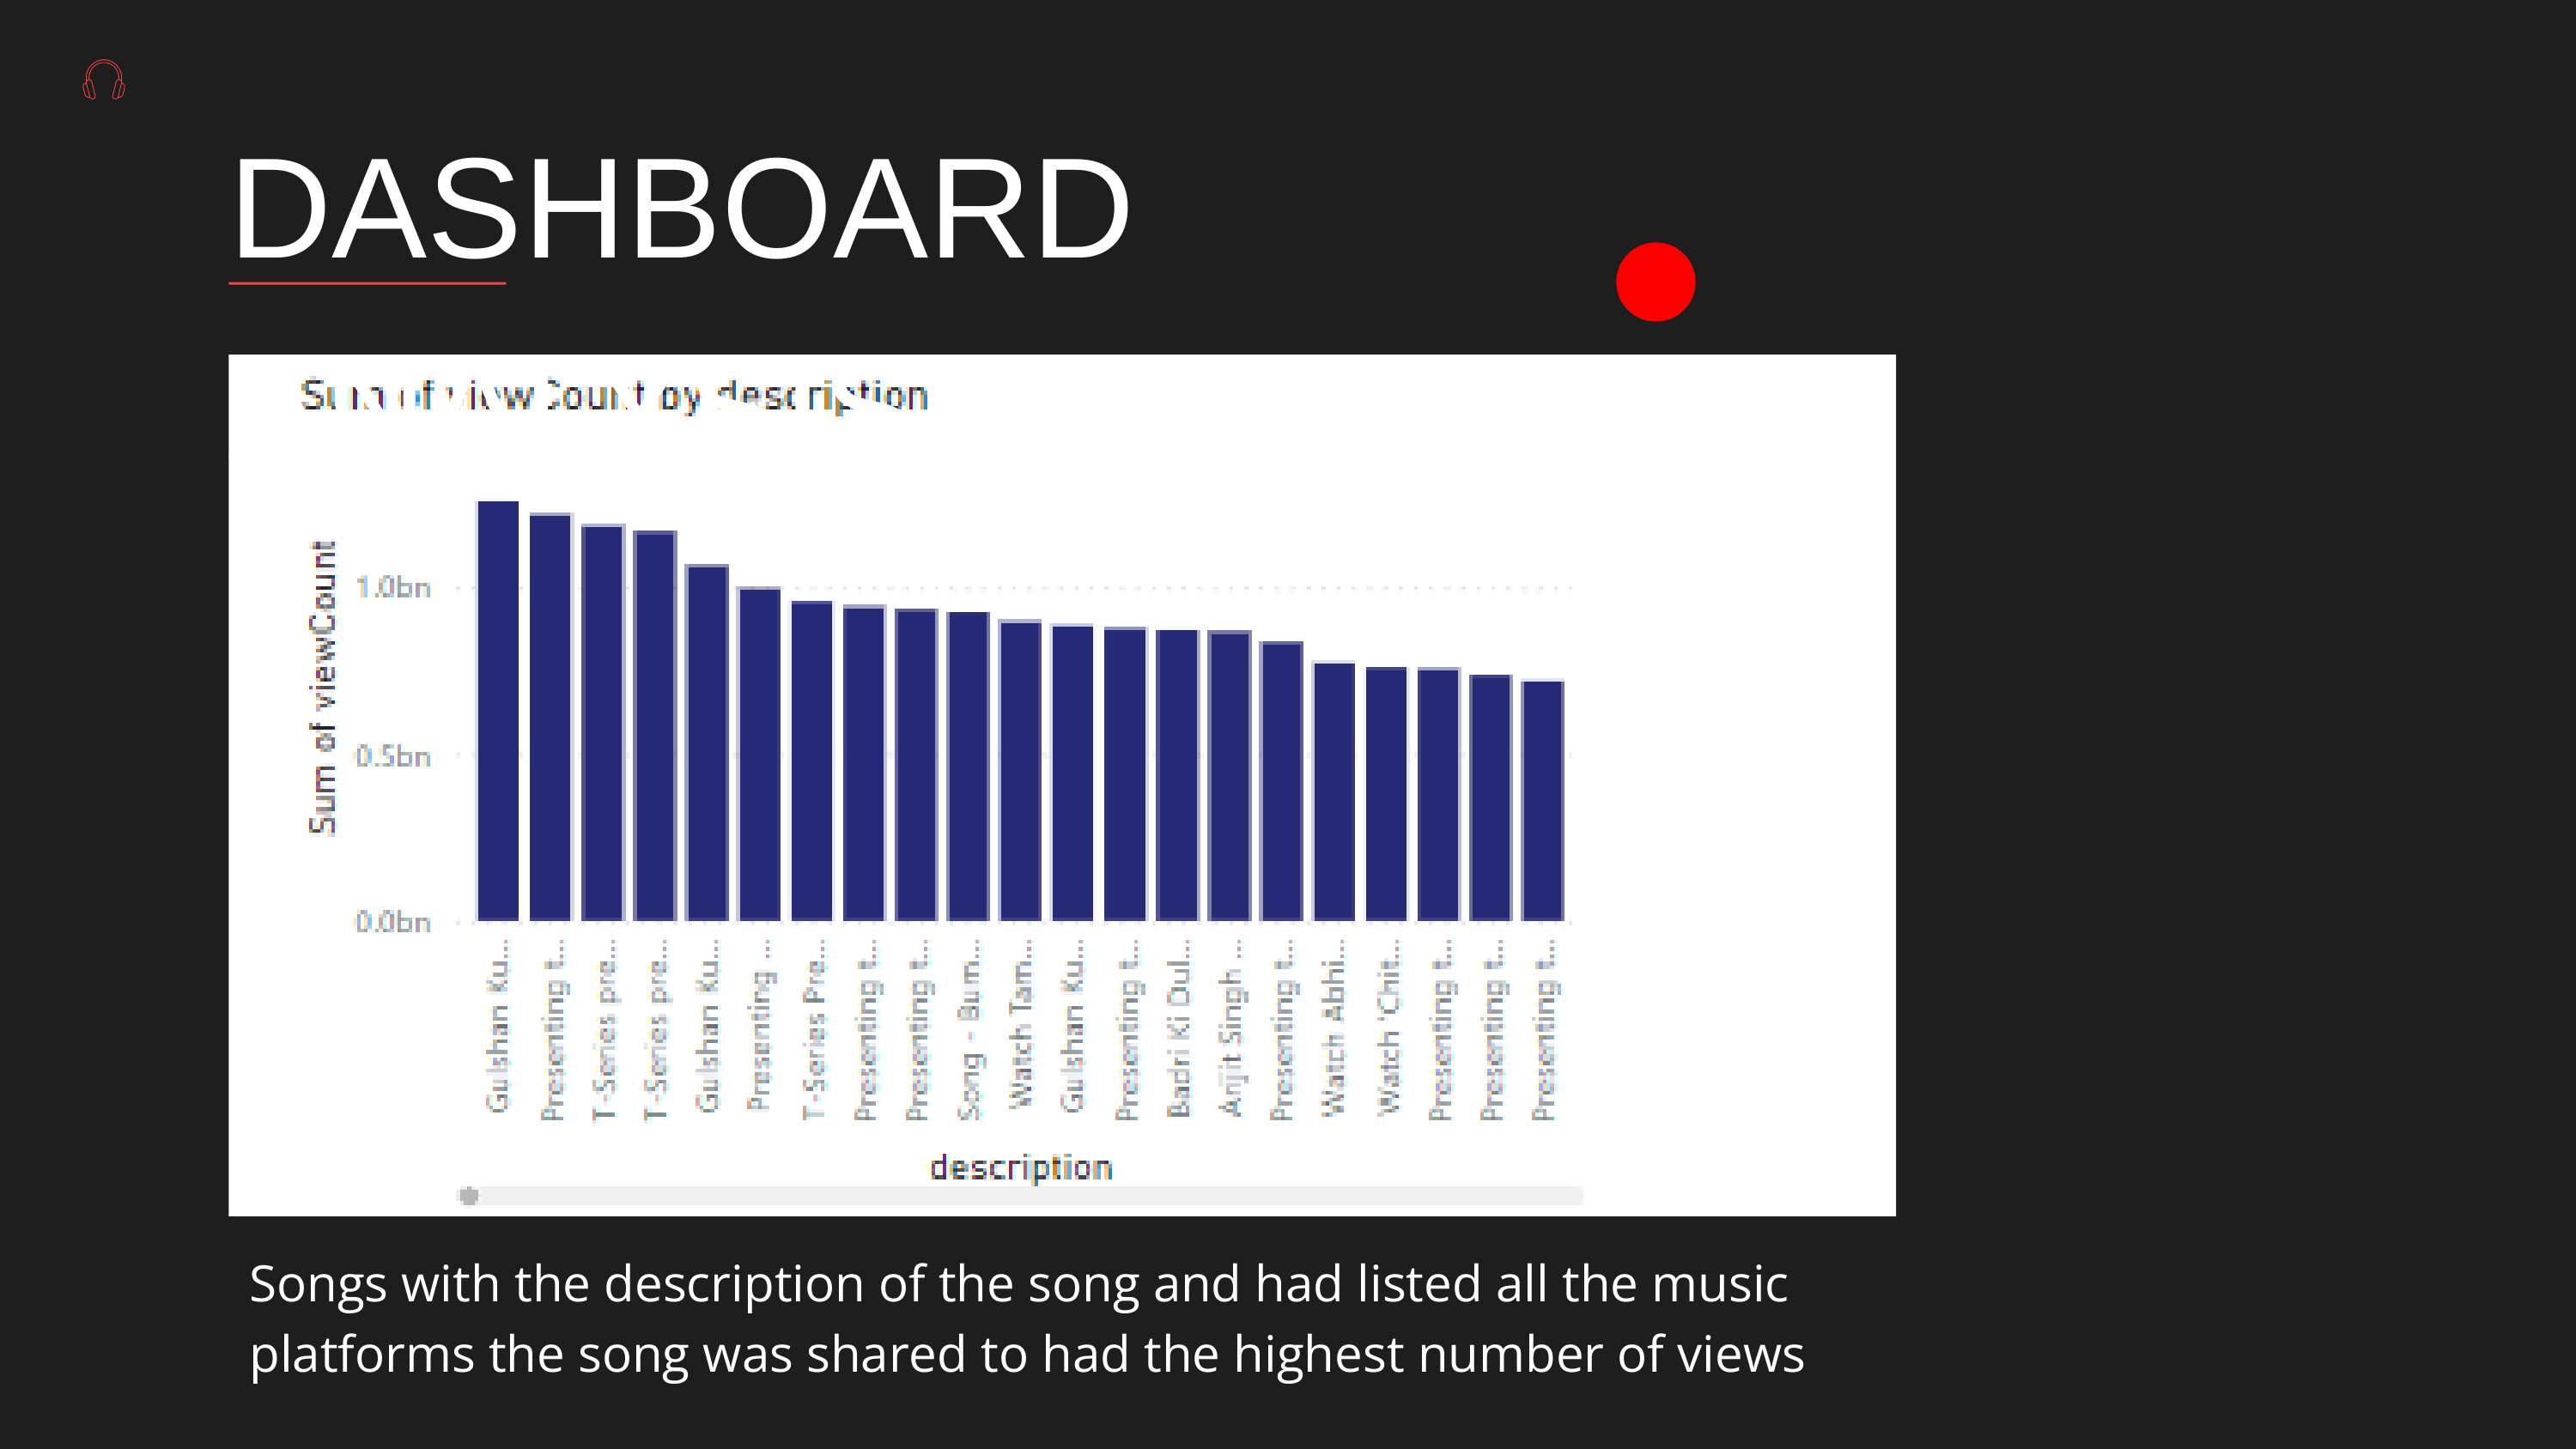

DASHBOARD ANALYSIS

Songs with the description of the song and had listed all the music platforms the song was shared to had the highest number of views